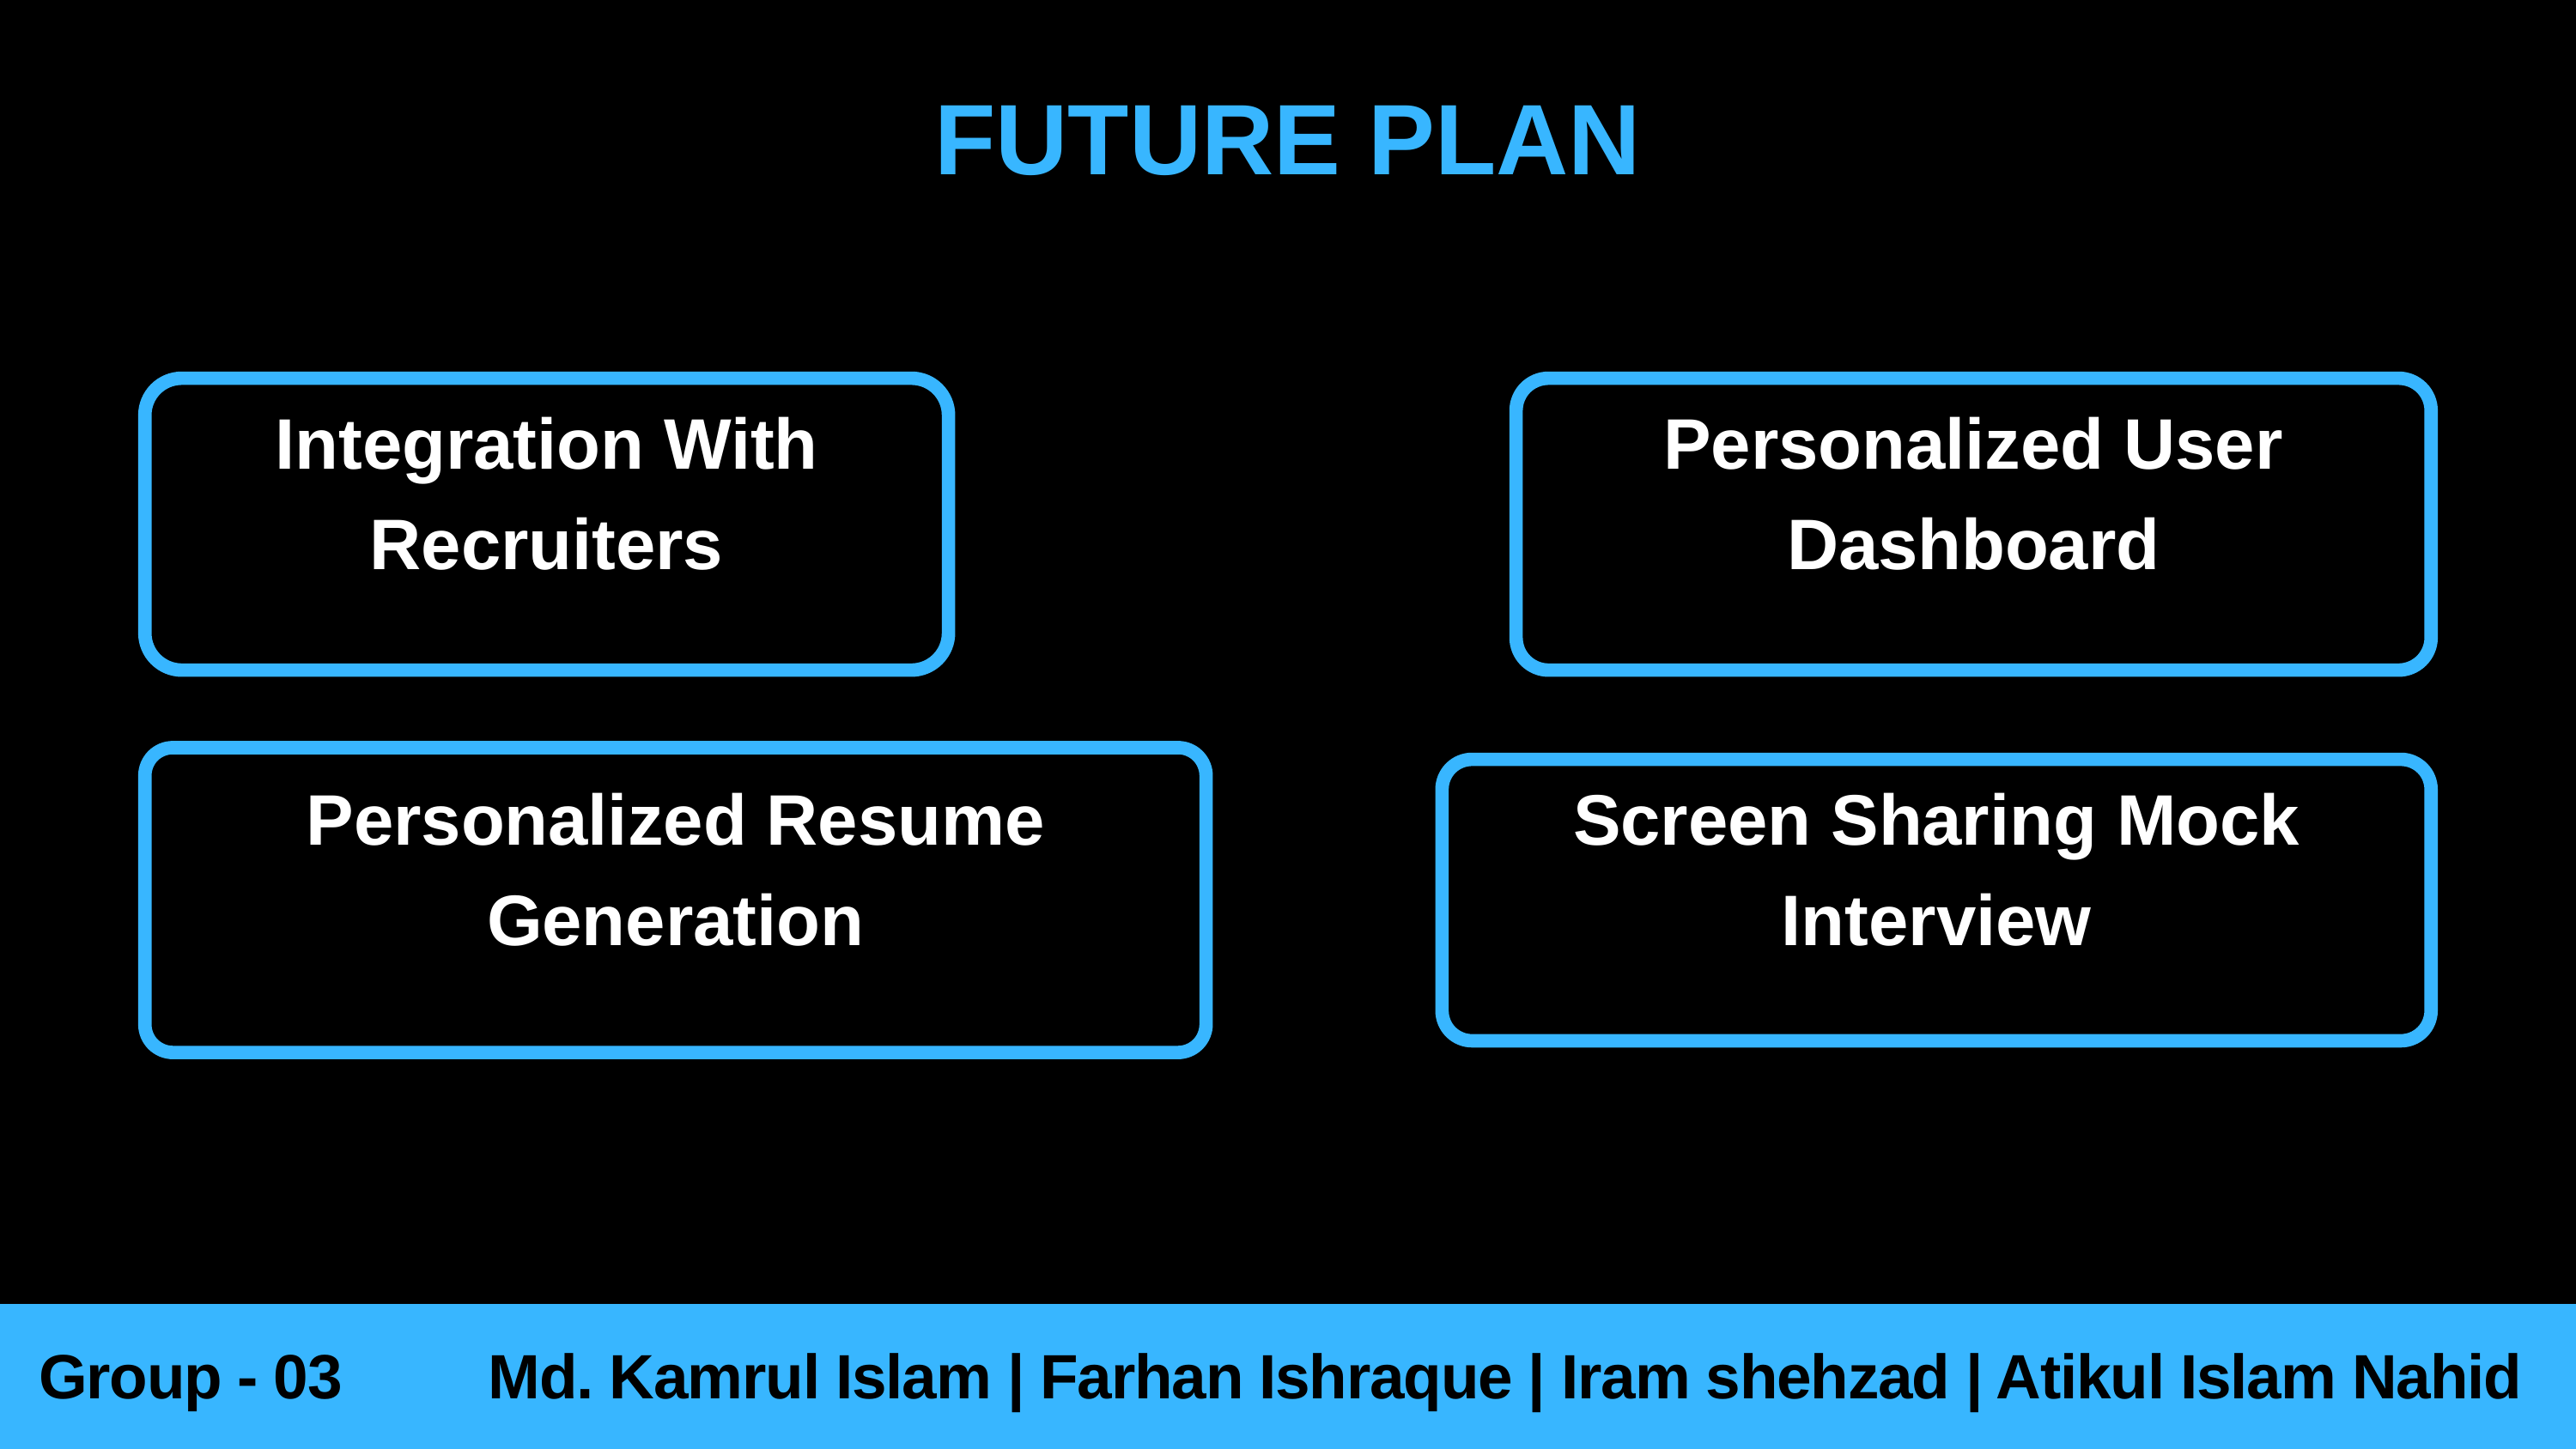

FUTURE PLAN

Integration With Recruiters

Personalized User Dashboard

Personalized Resume Generation

Screen Sharing Mock Interview

Group - 03
Md. Kamrul Islam | Farhan Ishraque | Iram shehzad | Atikul Islam Nahid